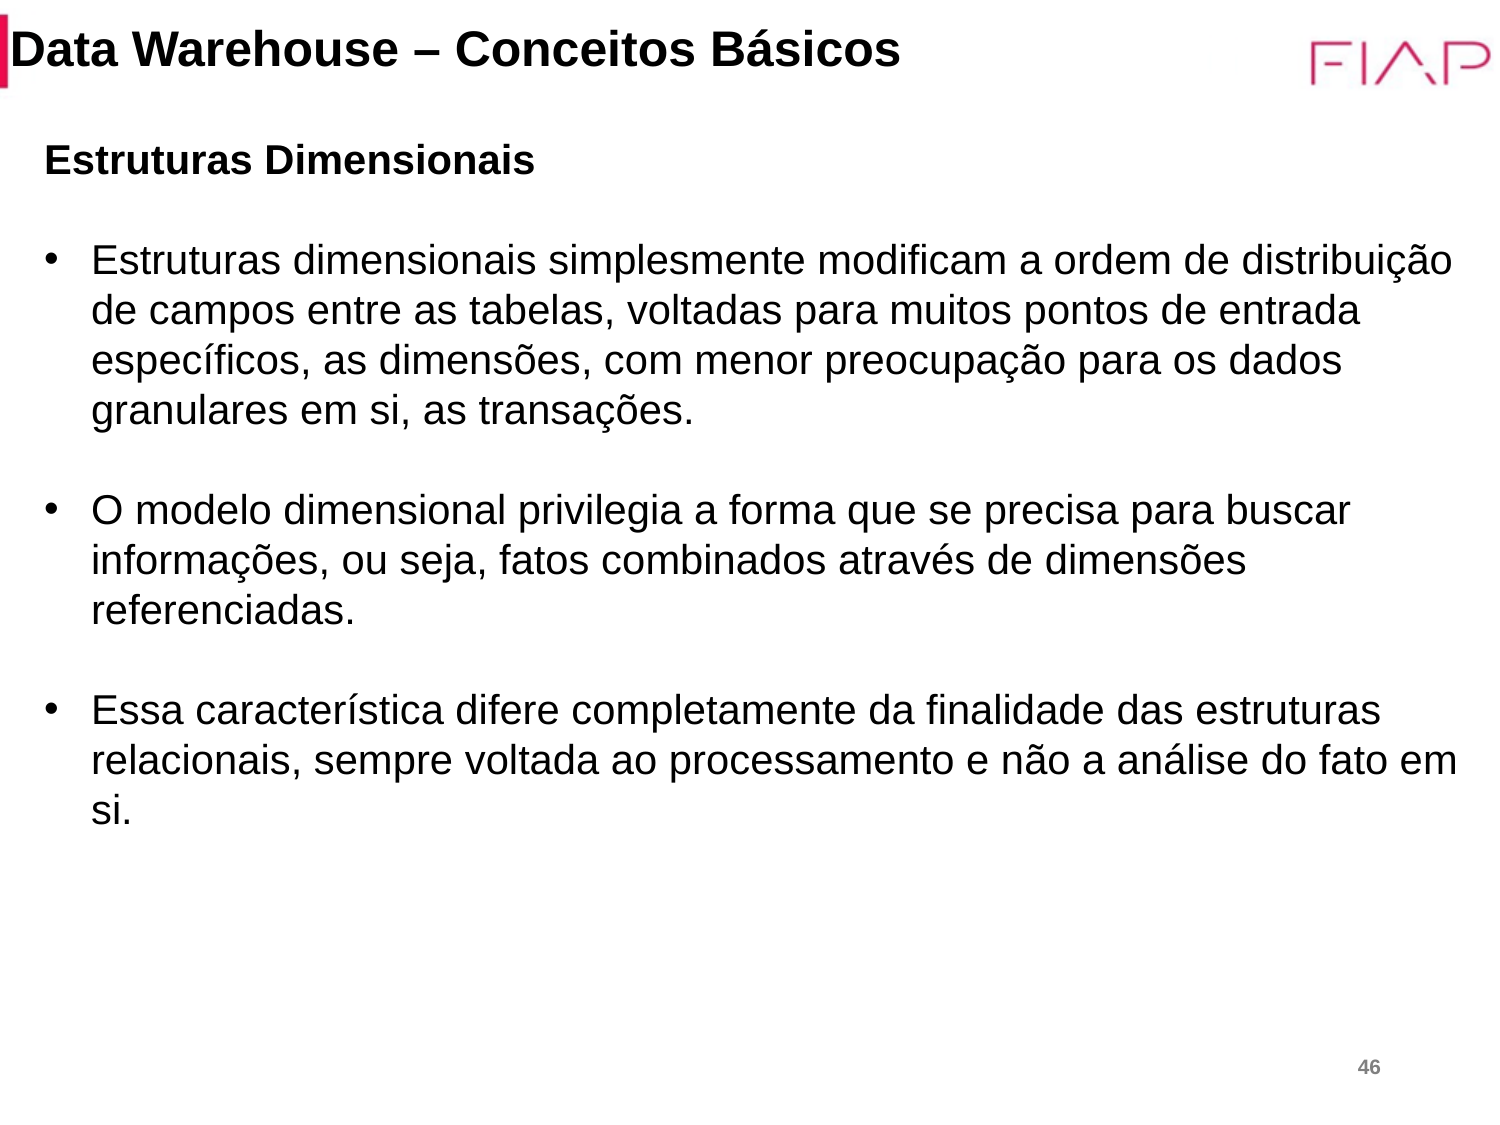

Data Warehouse – Conceitos Básicos
Estruturas Dimensionais

Estruturas dimensionais simplesmente modificam a ordem de distribuição de campos entre as tabelas, voltadas para muitos pontos de entrada específicos, as dimensões, com menor preocupação para os dados granulares em si, as transações.

O modelo dimensional privilegia a forma que se precisa para buscar     informações, ou seja, fatos combinados através de dimensões referenciadas.

Essa característica difere completamente da finalidade das estruturas  relacionais, sempre voltada ao processamento e não a análise do fato em si.